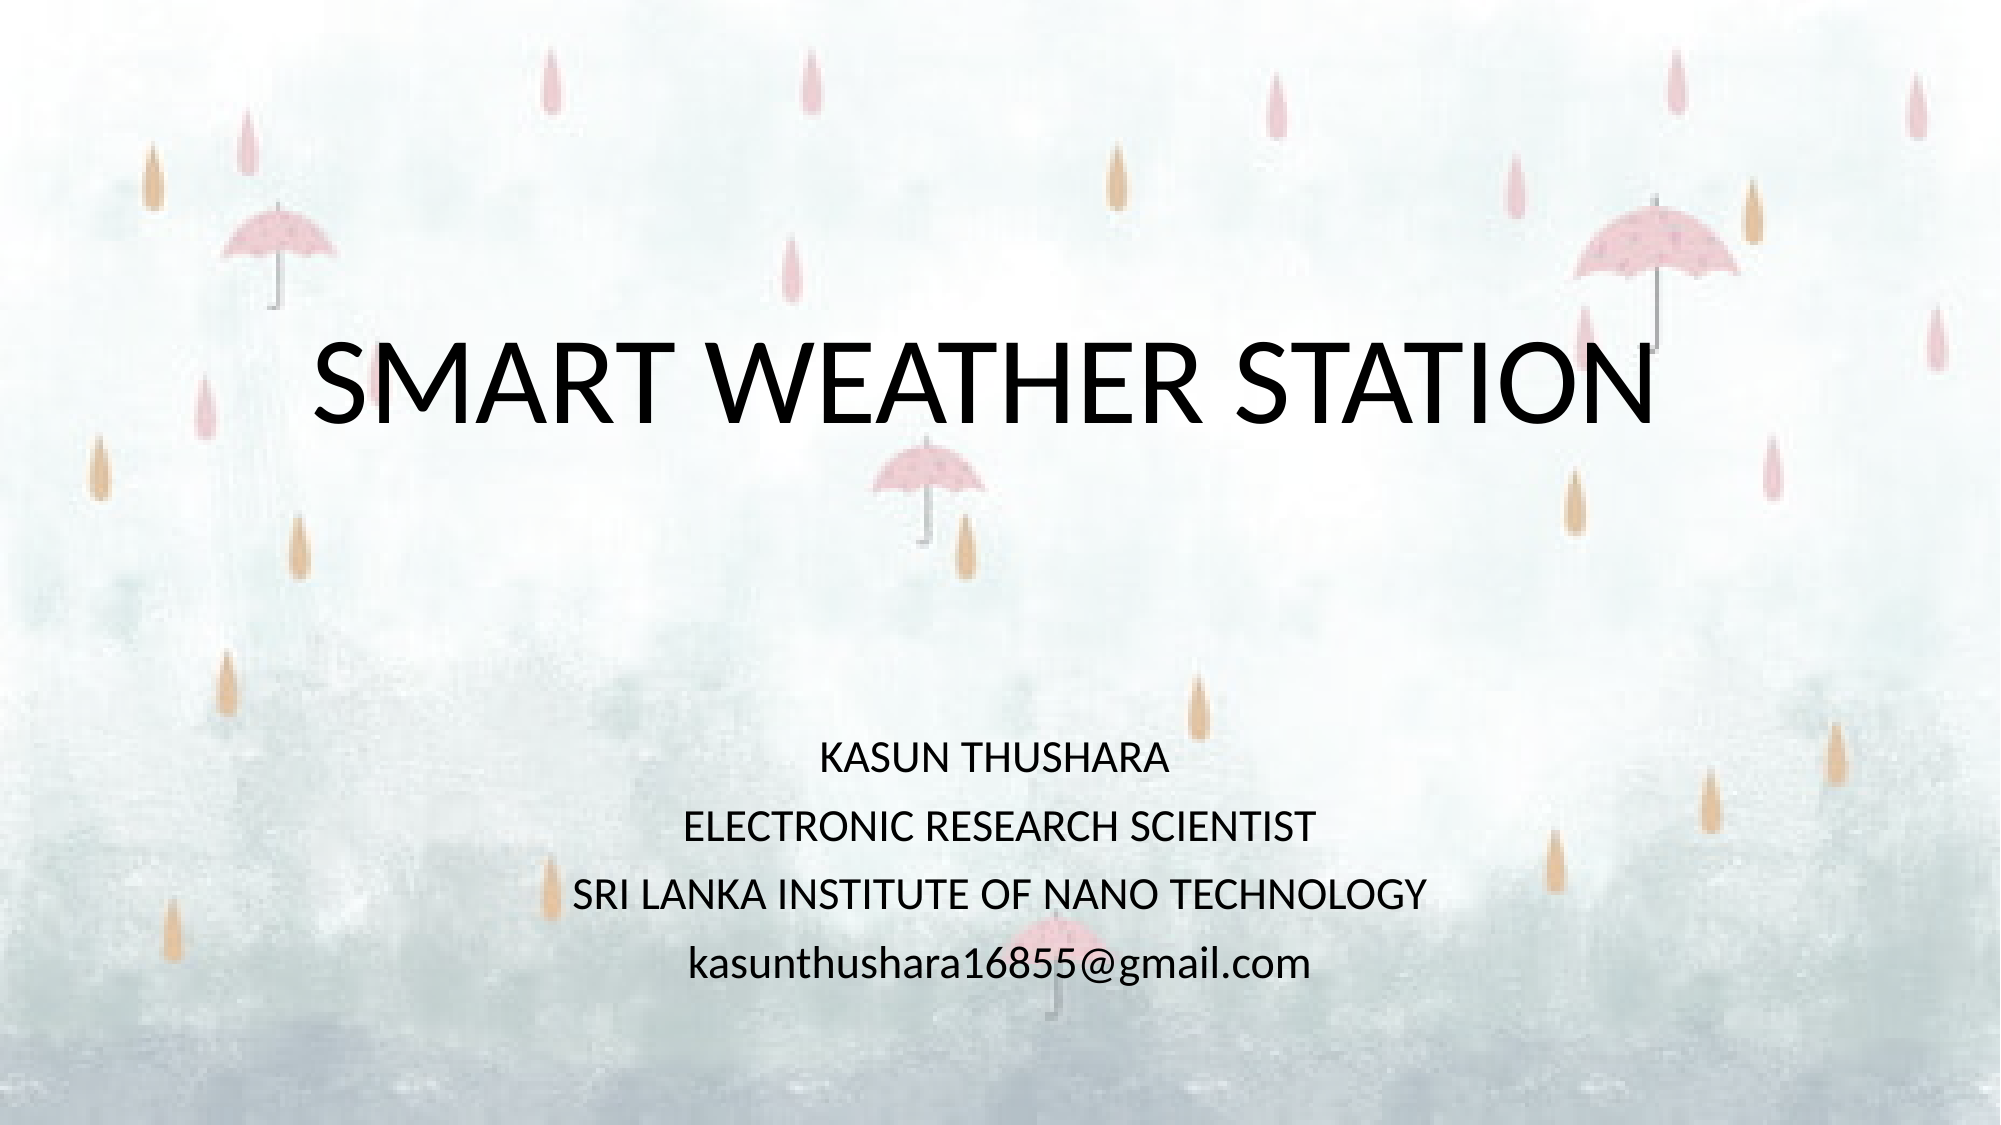

# SMART WEATHER STATION
KASUN THUSHARA
ELECTRONIC RESEARCH SCIENTIST
SRI LANKA INSTITUTE OF NANO TECHNOLOGY
kasunthushara16855@gmail.com